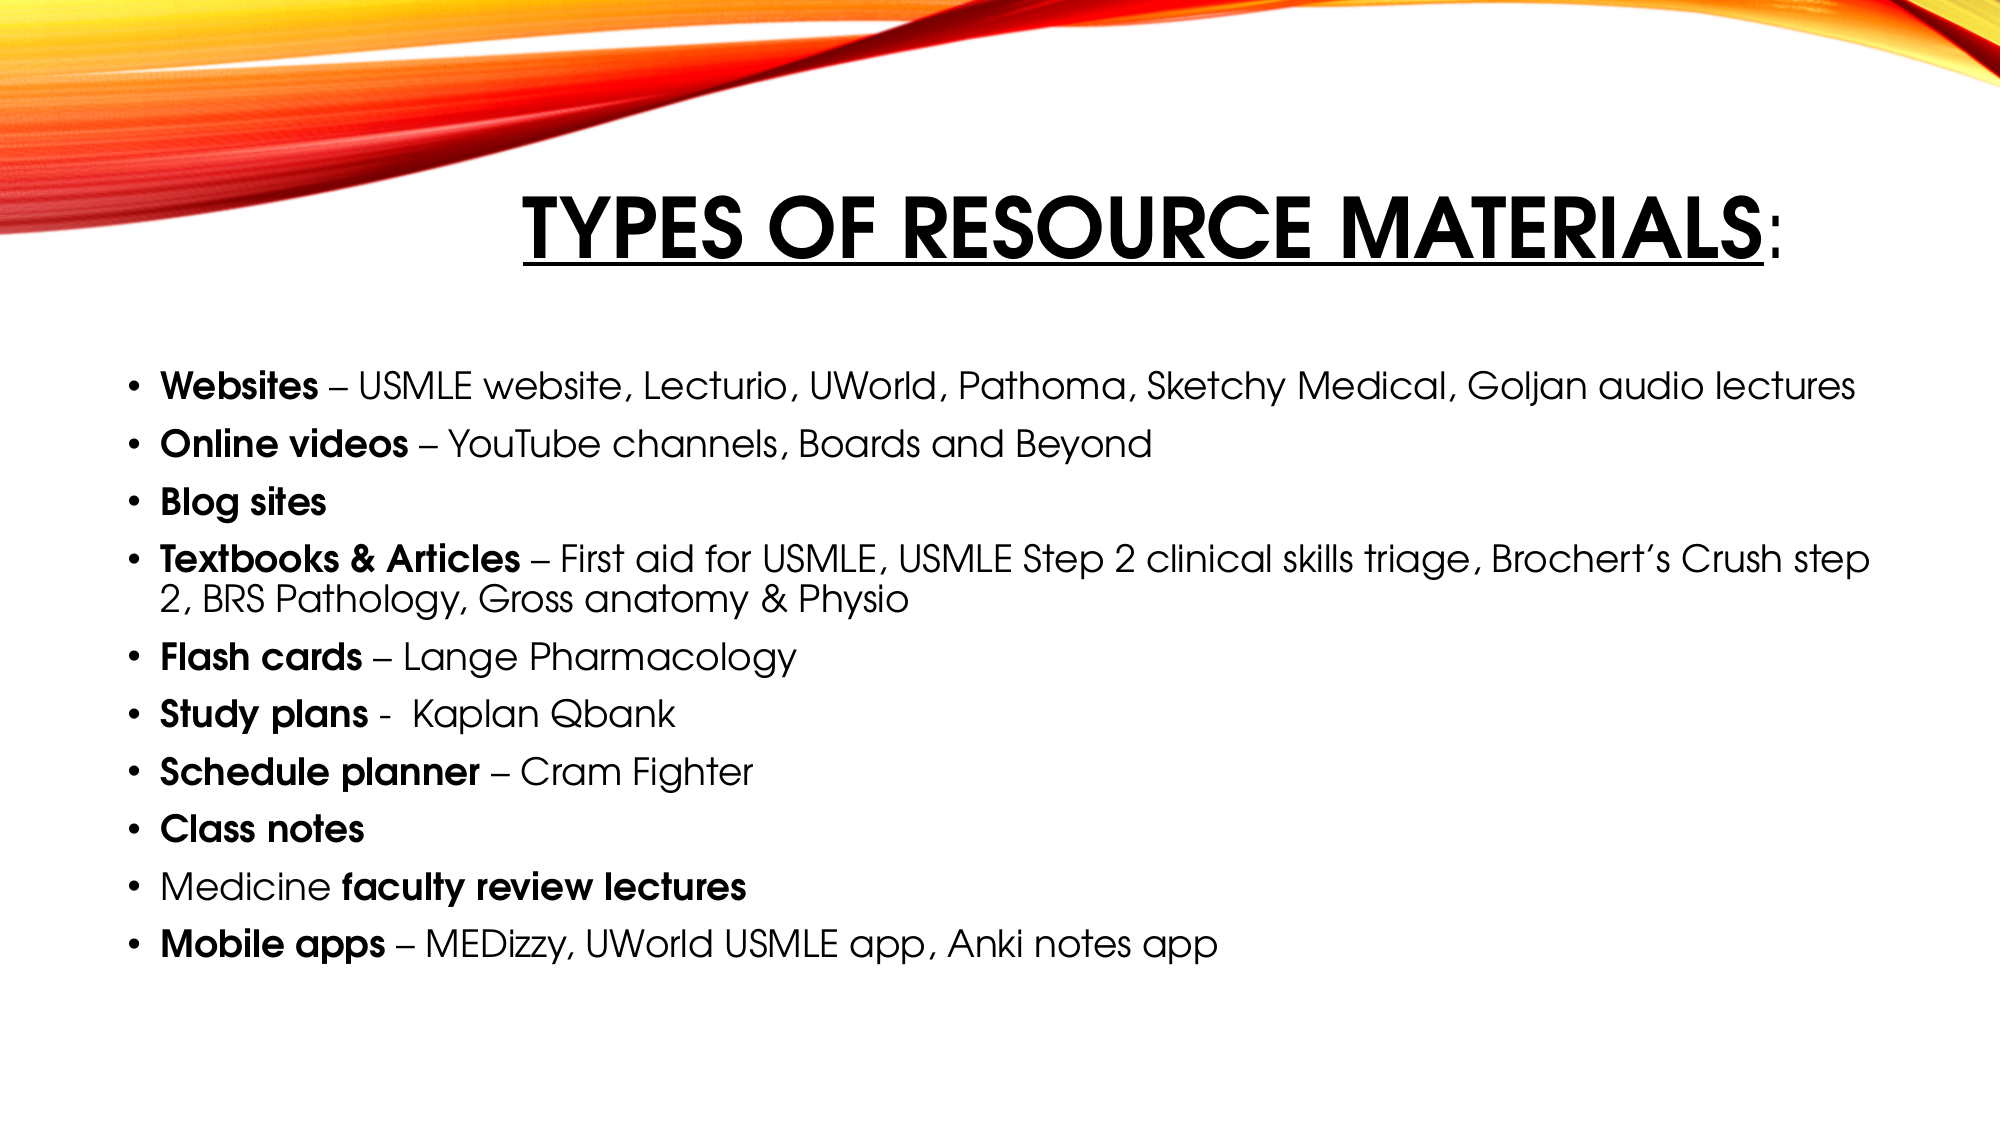

# Types of resource materials:
Websites – USMLE website, Lecturio, UWorld, Pathoma, Sketchy Medical, Goljan audio lectures
Online videos – YouTube channels, Boards and Beyond
Blog sites
Textbooks & Articles – First aid for USMLE, USMLE Step 2 clinical skills triage, Brochert’s Crush step 2, BRS Pathology, Gross anatomy & Physio
Flash cards – Lange Pharmacology
Study plans -  Kaplan Qbank
Schedule planner – Cram Fighter
Class notes
Medicine faculty review lectures
Mobile apps – MEDizzy, UWorld USMLE app, Anki notes app